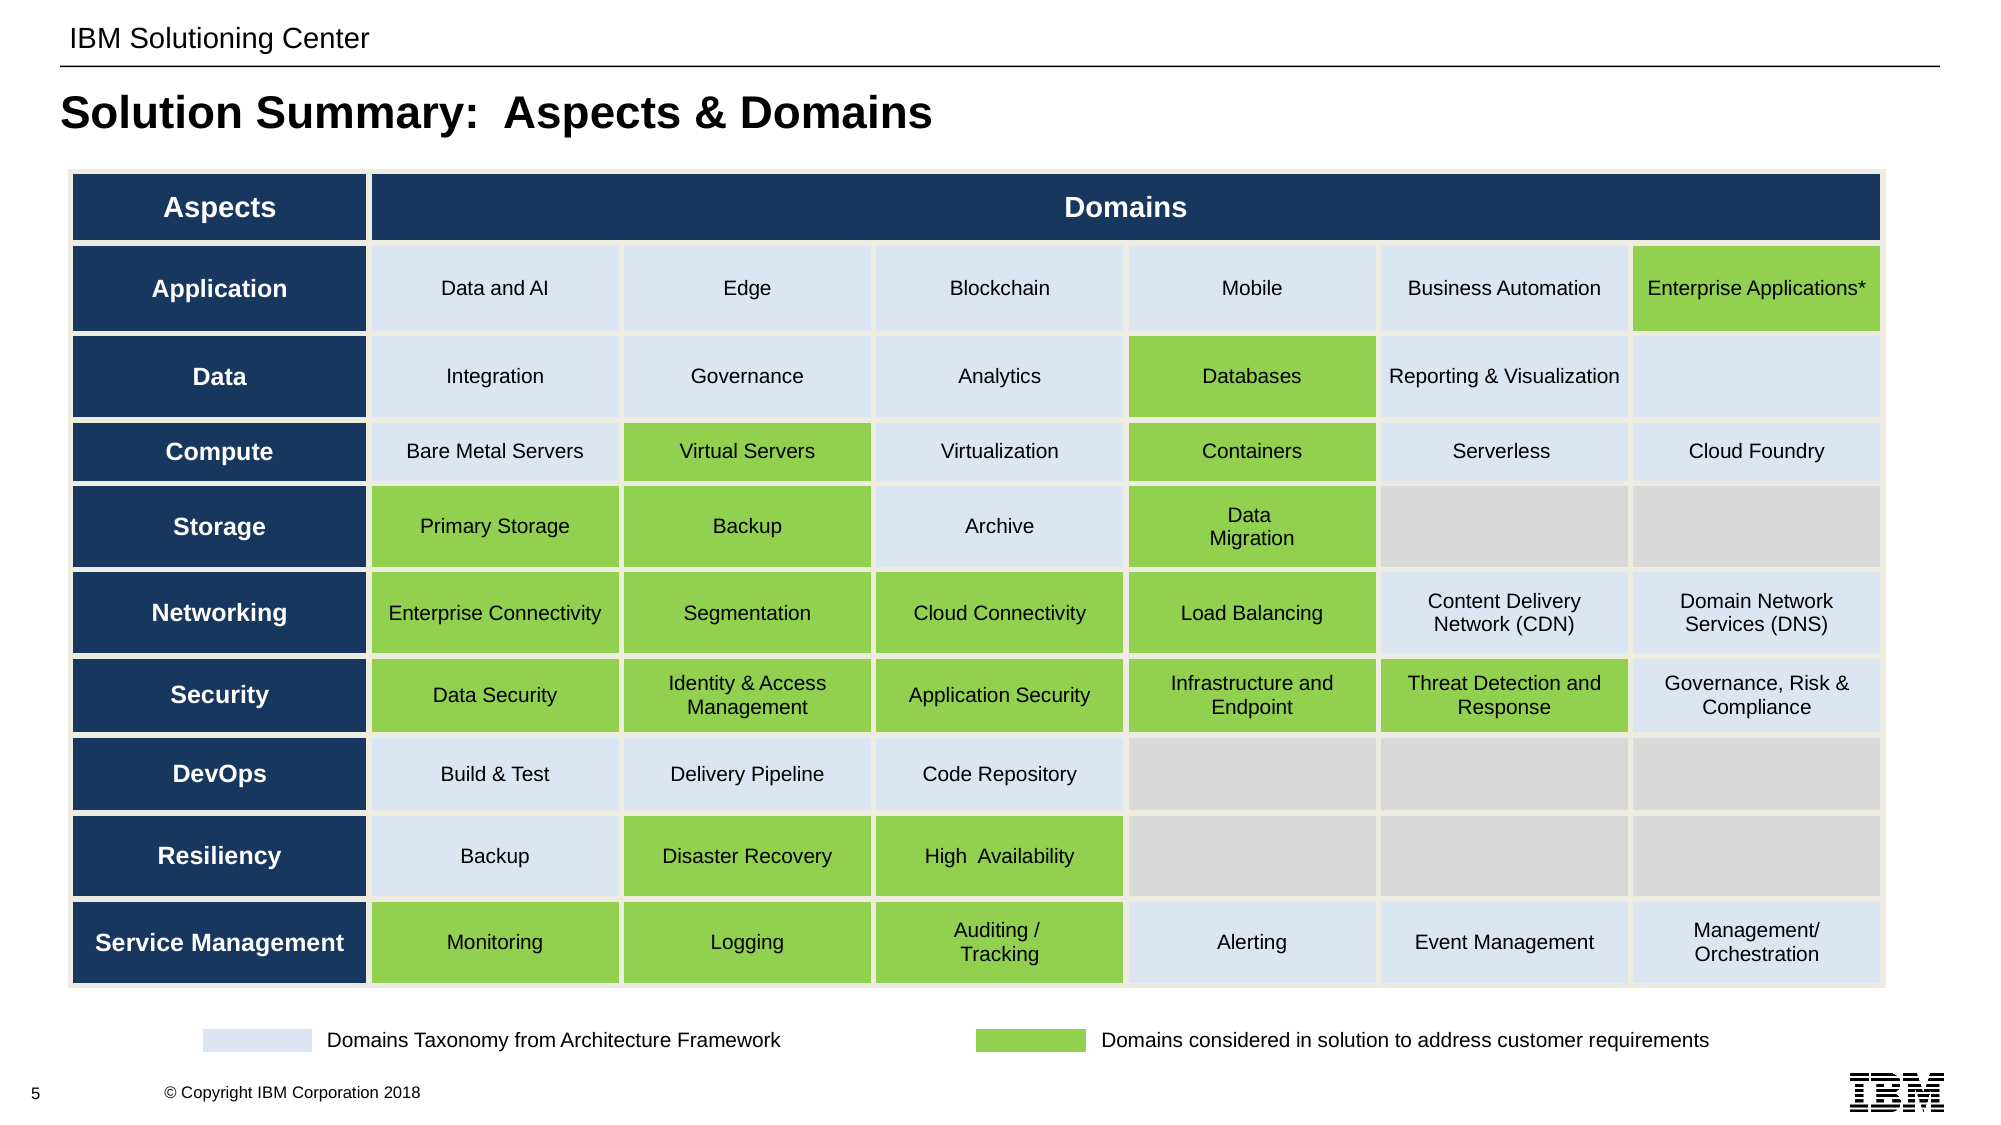

# Solution Summary:  Aspects & Domains
| Aspects | Domains |  |  |  |  |  |
| --- | --- | --- | --- | --- | --- | --- |
| Application | Data and AI | Edge | Blockchain | Mobile | Business Automation | Enterprise Applications\* |
| Data | Integration | Governance | Analytics | Databases | Reporting & Visualization |  |
| Compute | Bare Metal Servers | Virtual Servers | Virtualization | Containers | Serverless | Cloud Foundry |
| Storage | Primary Storage | Backup | Archive | Data Migration |  |  |
| Networking | Enterprise Connectivity | Segmentation | Cloud Connectivity | Load Balancing | Content Delivery Network (CDN) | Domain Network Services (DNS) |
| Security | Data Security | Identity & Access Management | Application Security | Infrastructure and Endpoint | Threat Detection and Response | Governance, Risk & Compliance |
| DevOps | Build & Test | Delivery Pipeline | Code Repository |  |  |  |
| Resiliency | Backup | Disaster Recovery | High Availability |  |  |  |
| Service Management | Monitoring | Logging | Auditing / Tracking | Alerting | Event Management | Management/ Orchestration |
|  | Domains Taxonomy from Architecture Framework |
| --- | --- |
|  | Domains considered in solution to address customer requirements |
| --- | --- |
5